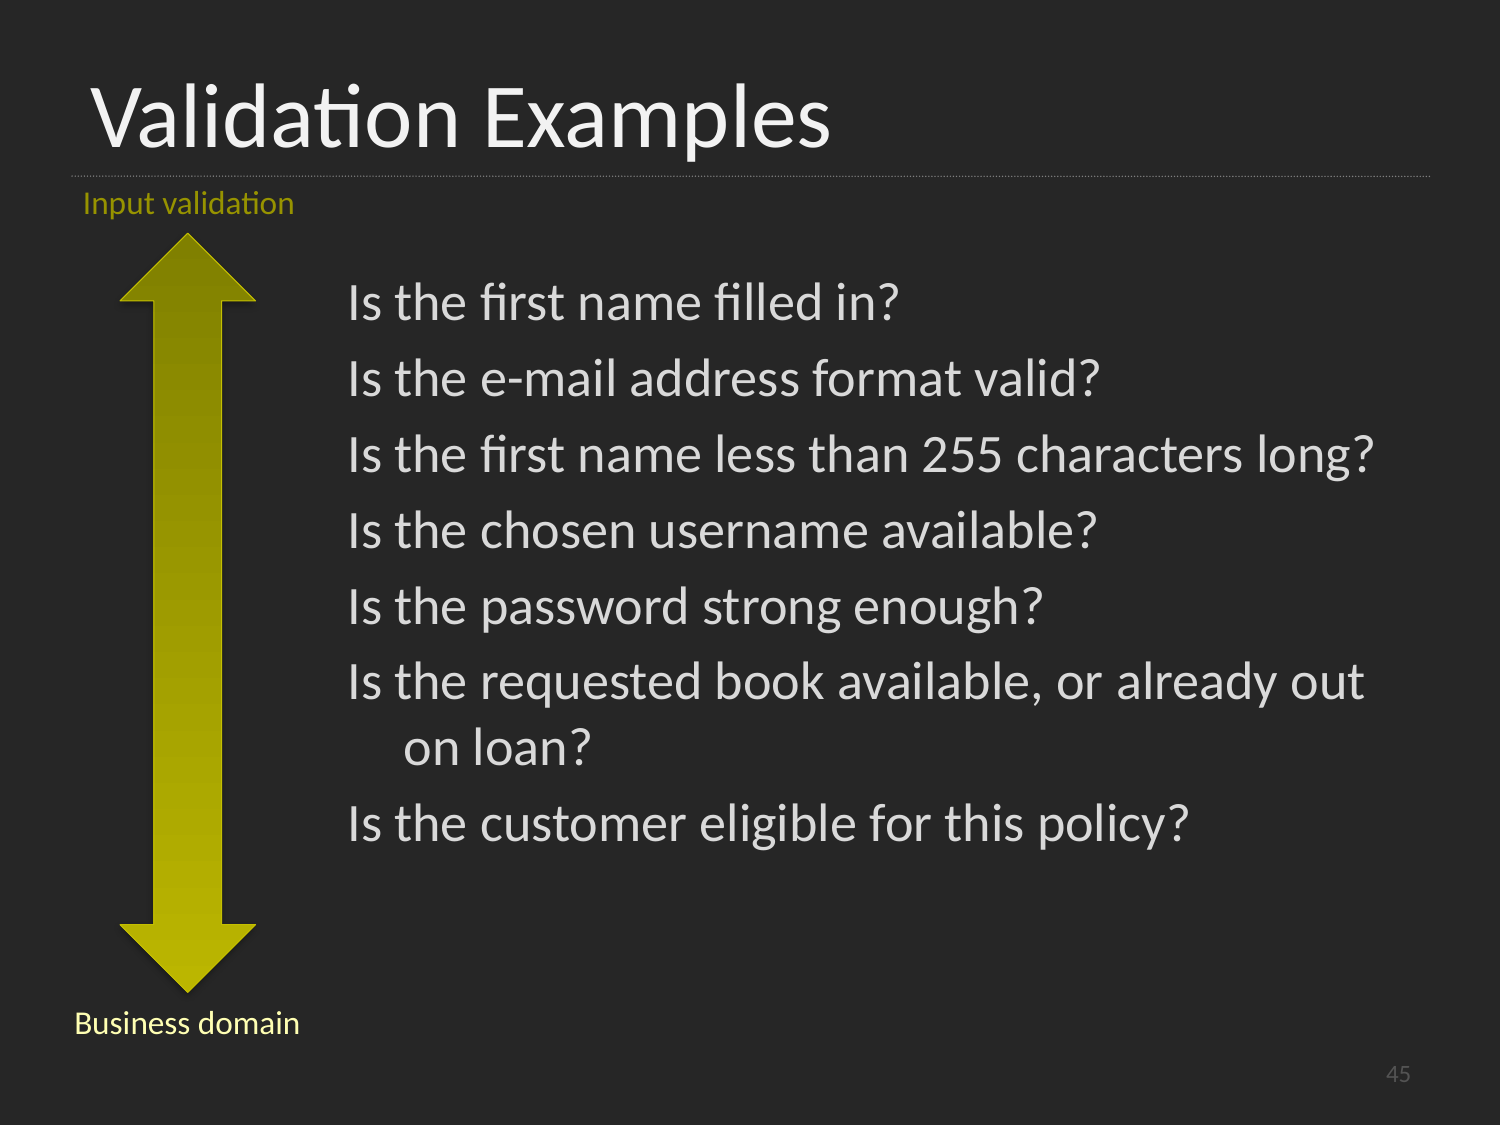

# Validation Examples
Input validation

Is the first name filled in?
Is the e-mail address format valid?
Is the first name less than 255 characters long?
Is the chosen username available?
Is the password strong enough?
Is the requested book available, or already out on loan?
Is the customer eligible for this policy?
Business domain